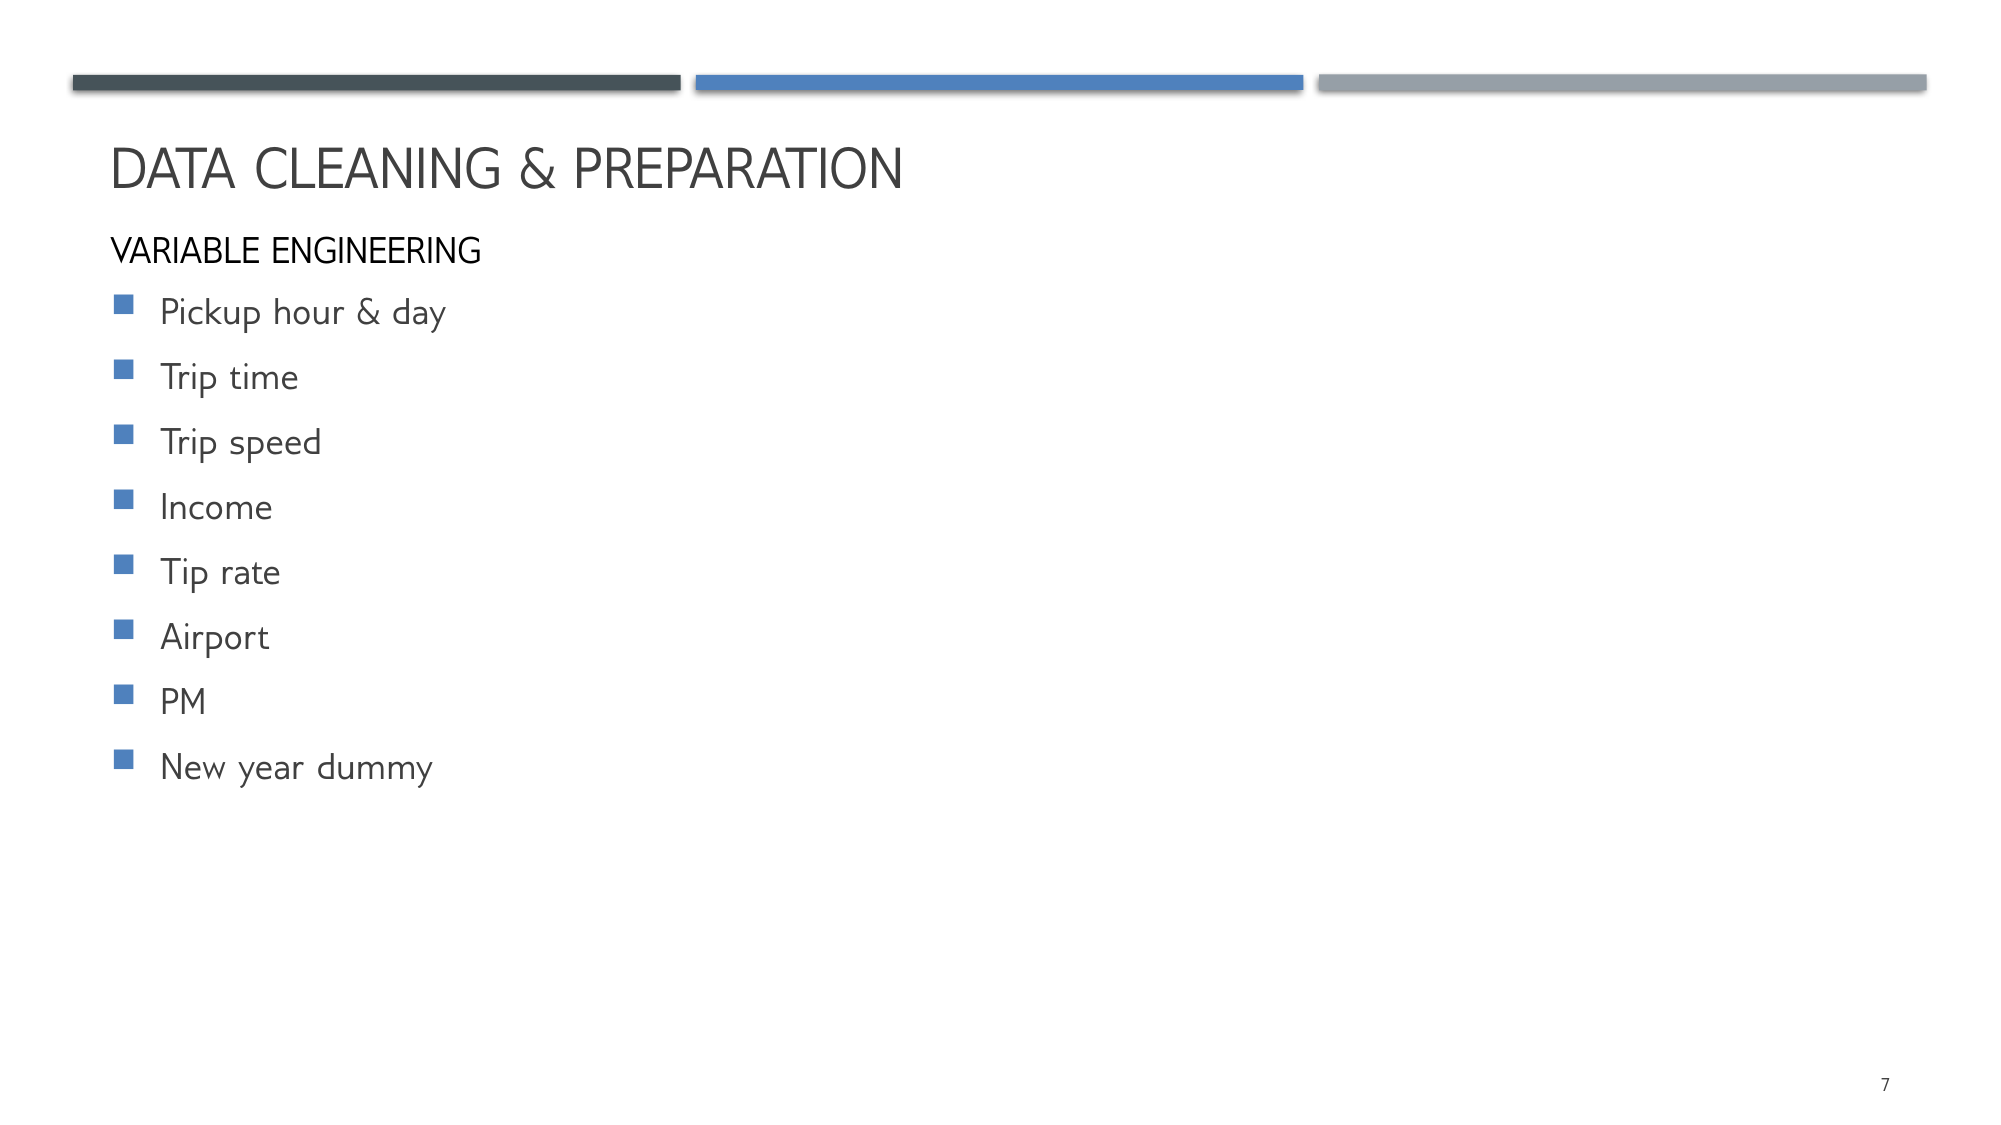

# Data cleaning & preparation
VARIABLE ENGINEERING
Pickup hour & day
Trip time
Trip speed
Income
Tip rate
Airport
PM
New year dummy

7